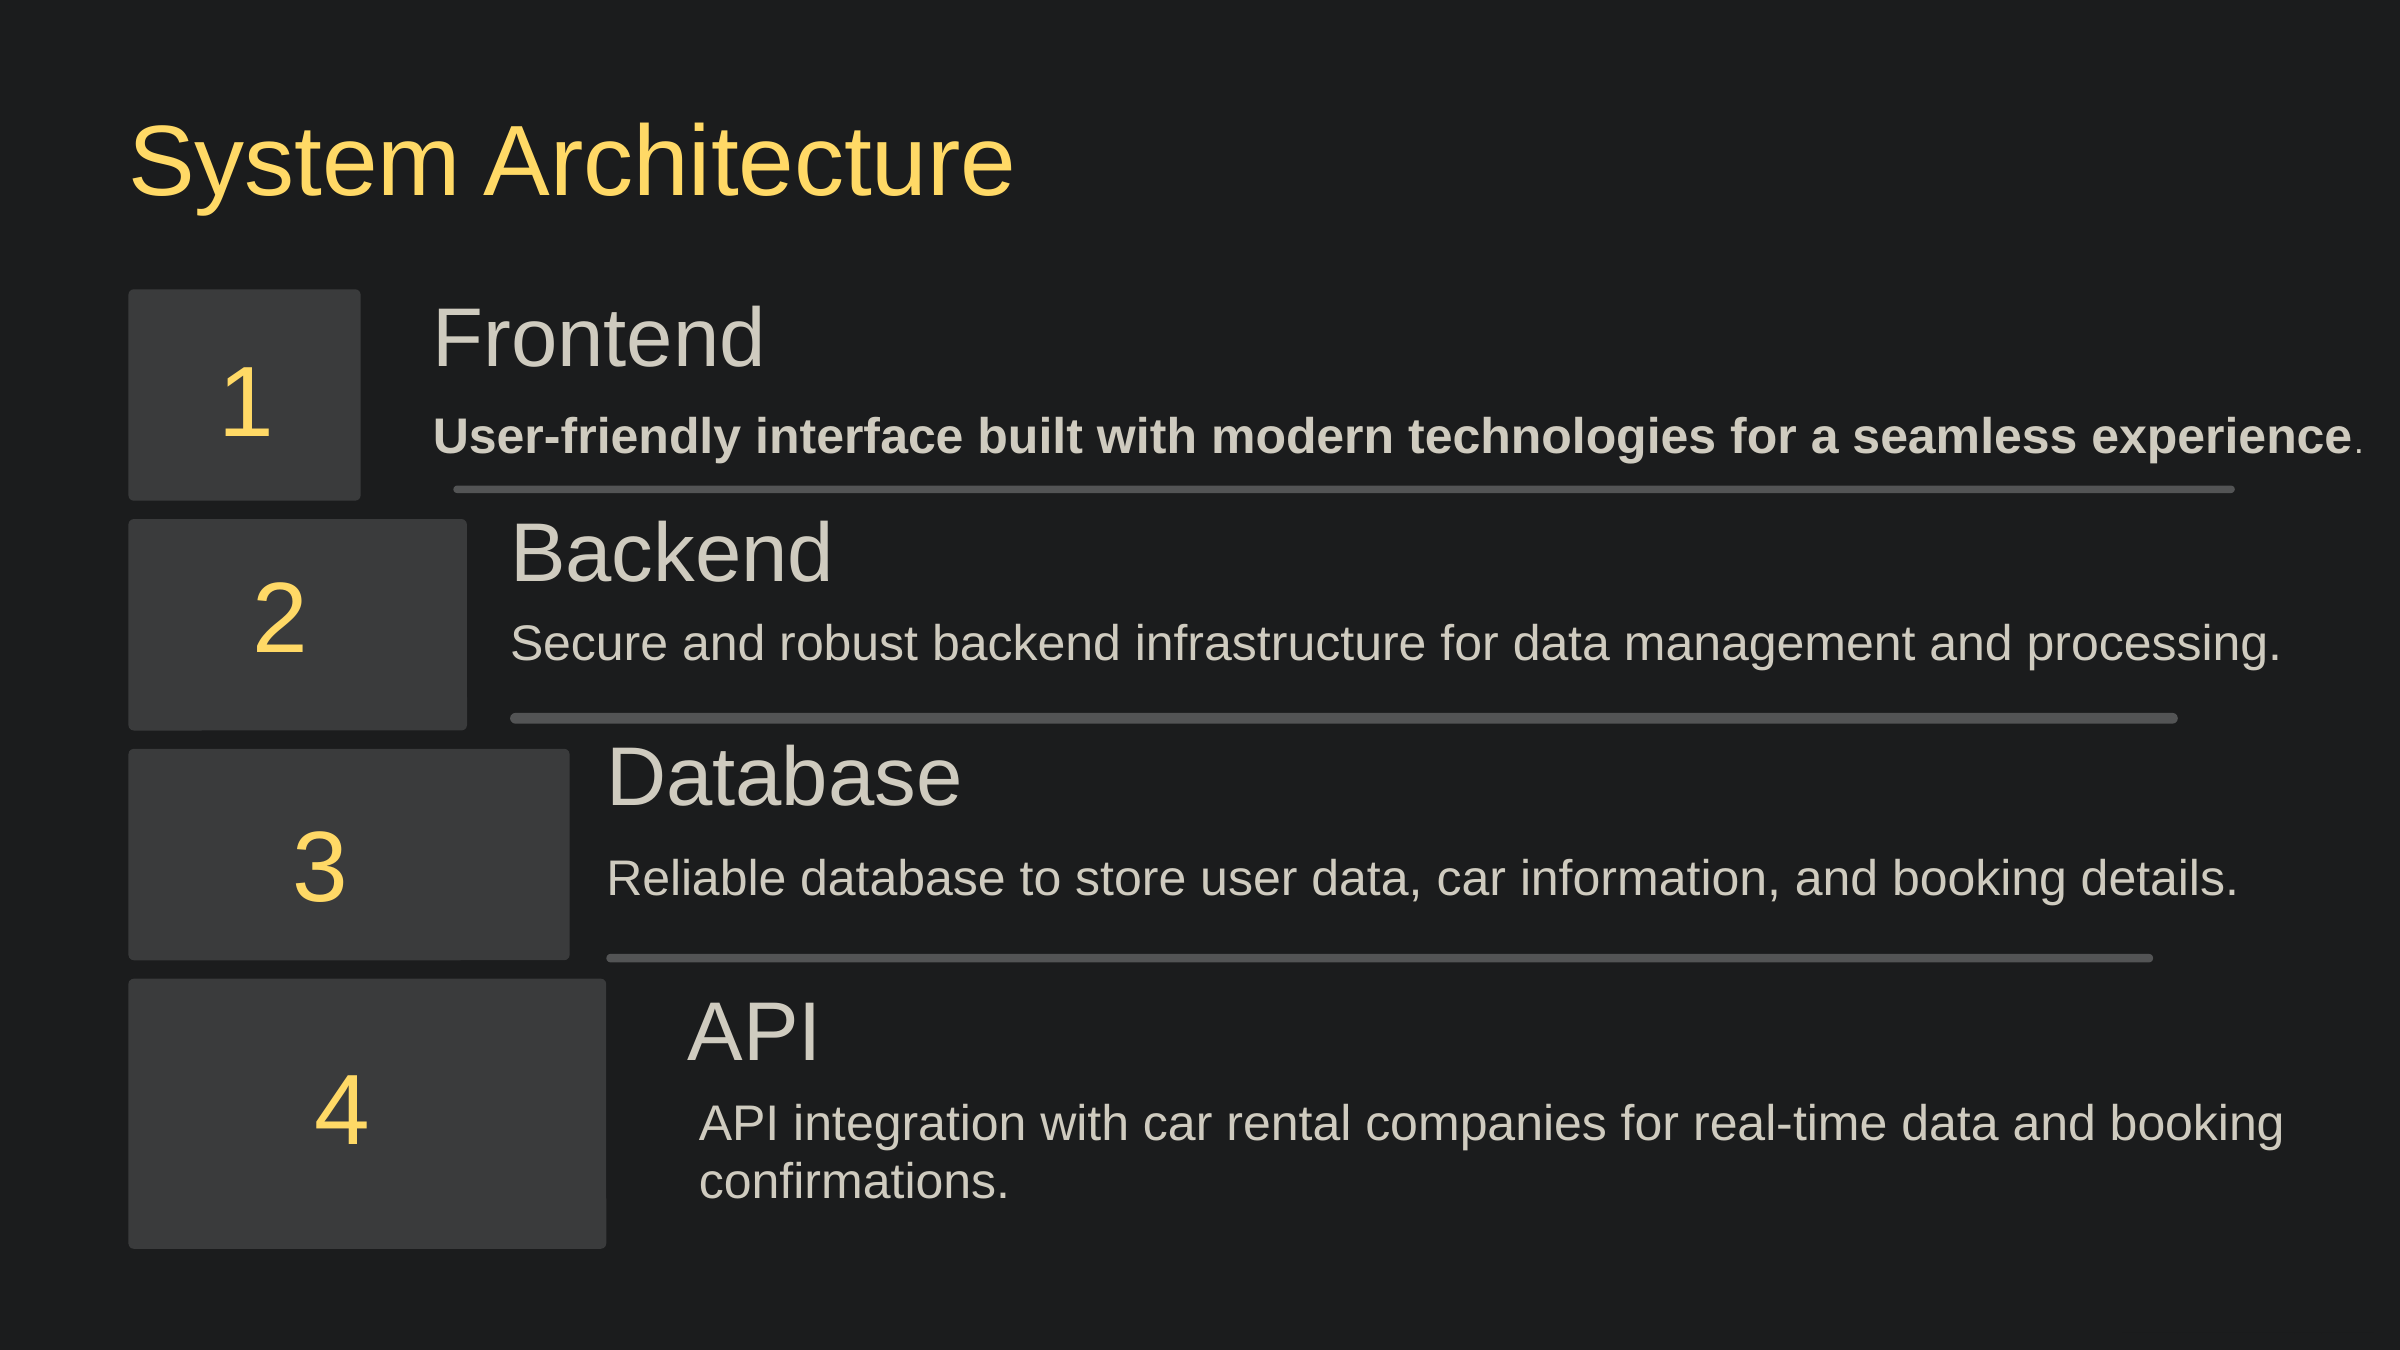

System Architecture

Frontend
User-friendly interface built with modern technologies for a seamless experience.
 1

Backend
2
Secure and robust backend infrastructure for data management and processing.

Database
Reliable database to store user data, car information, and booking details.
3

API
4
API integration with car rental companies for real-time data and booking confirmations.